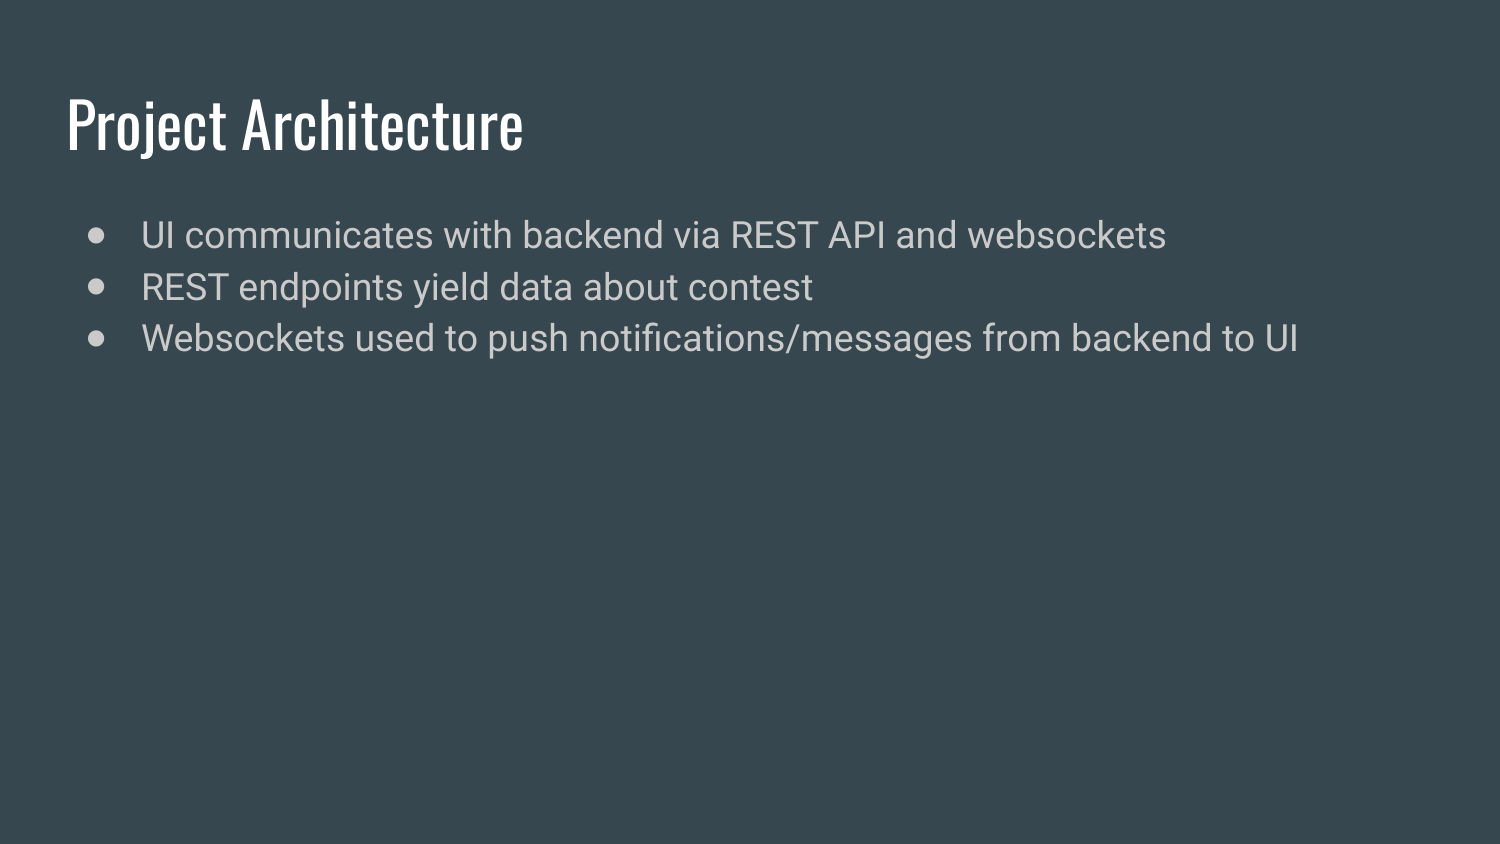

# Project Architecture
UI communicates with backend via REST API and websockets
REST endpoints yield data about contest
Websockets used to push notifications/messages from backend to UI